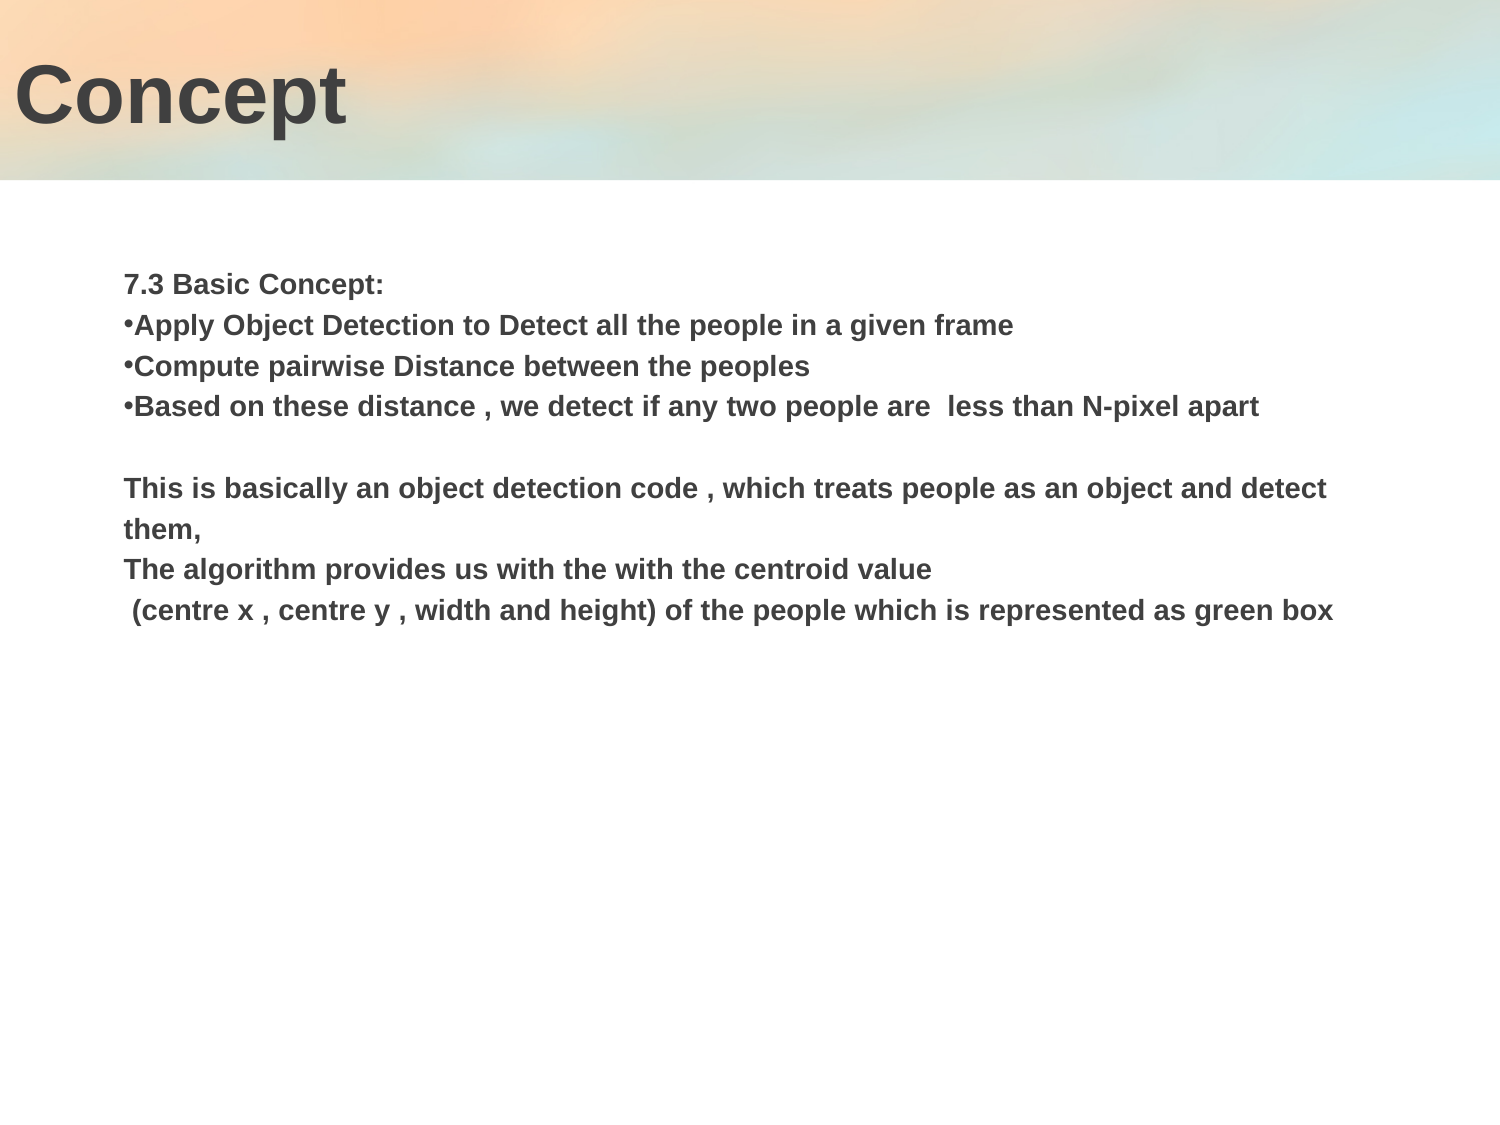

# Concept
7.3 Basic Concept:
Apply Object Detection to Detect all the people in a given frame
Compute pairwise Distance between the peoples
Based on these distance , we detect if any two people are  less than N-pixel apart

This is basically an object detection code , which treats people as an object and detect
them,
The algorithm provides us with the with the centroid value
 (centre x , centre y , width and height) of the people which is represented as green box